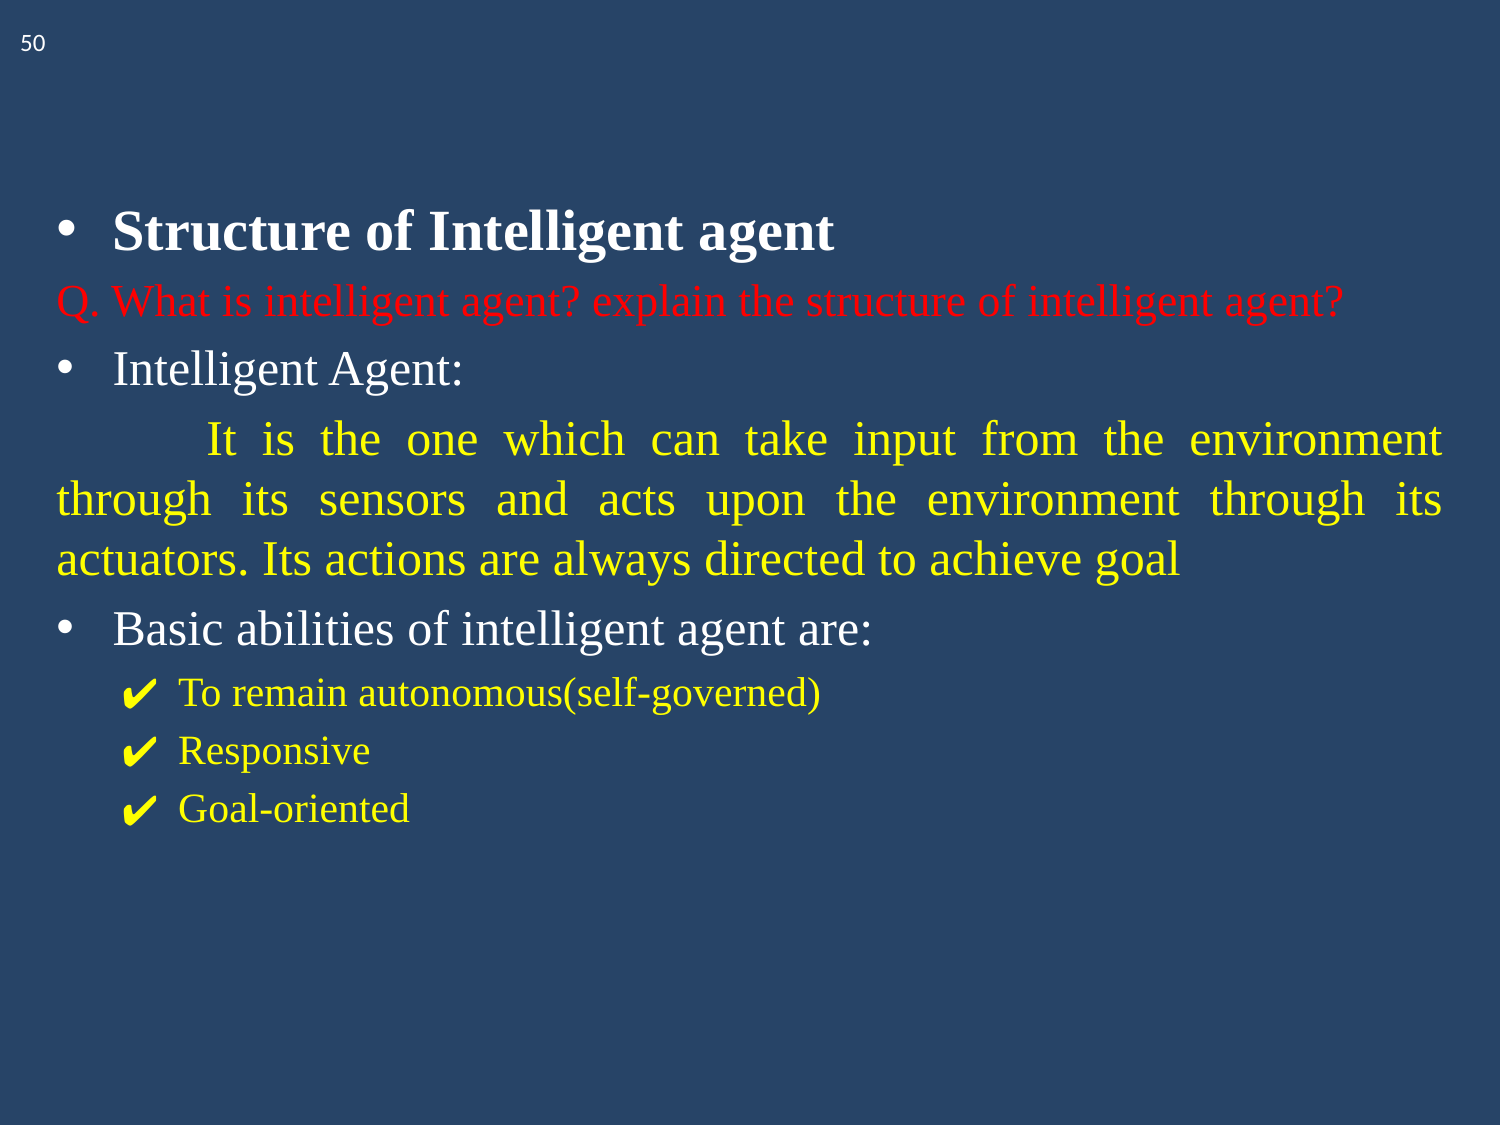

50
Structure of Intelligent agent
Q. What is intelligent agent? explain the structure of intelligent agent?
Intelligent Agent:
	It is the one which can take input from the environment through its sensors and acts upon the environment through its actuators. Its actions are always directed to achieve goal
Basic abilities of intelligent agent are:
To remain autonomous(self-governed)
Responsive
Goal-oriented